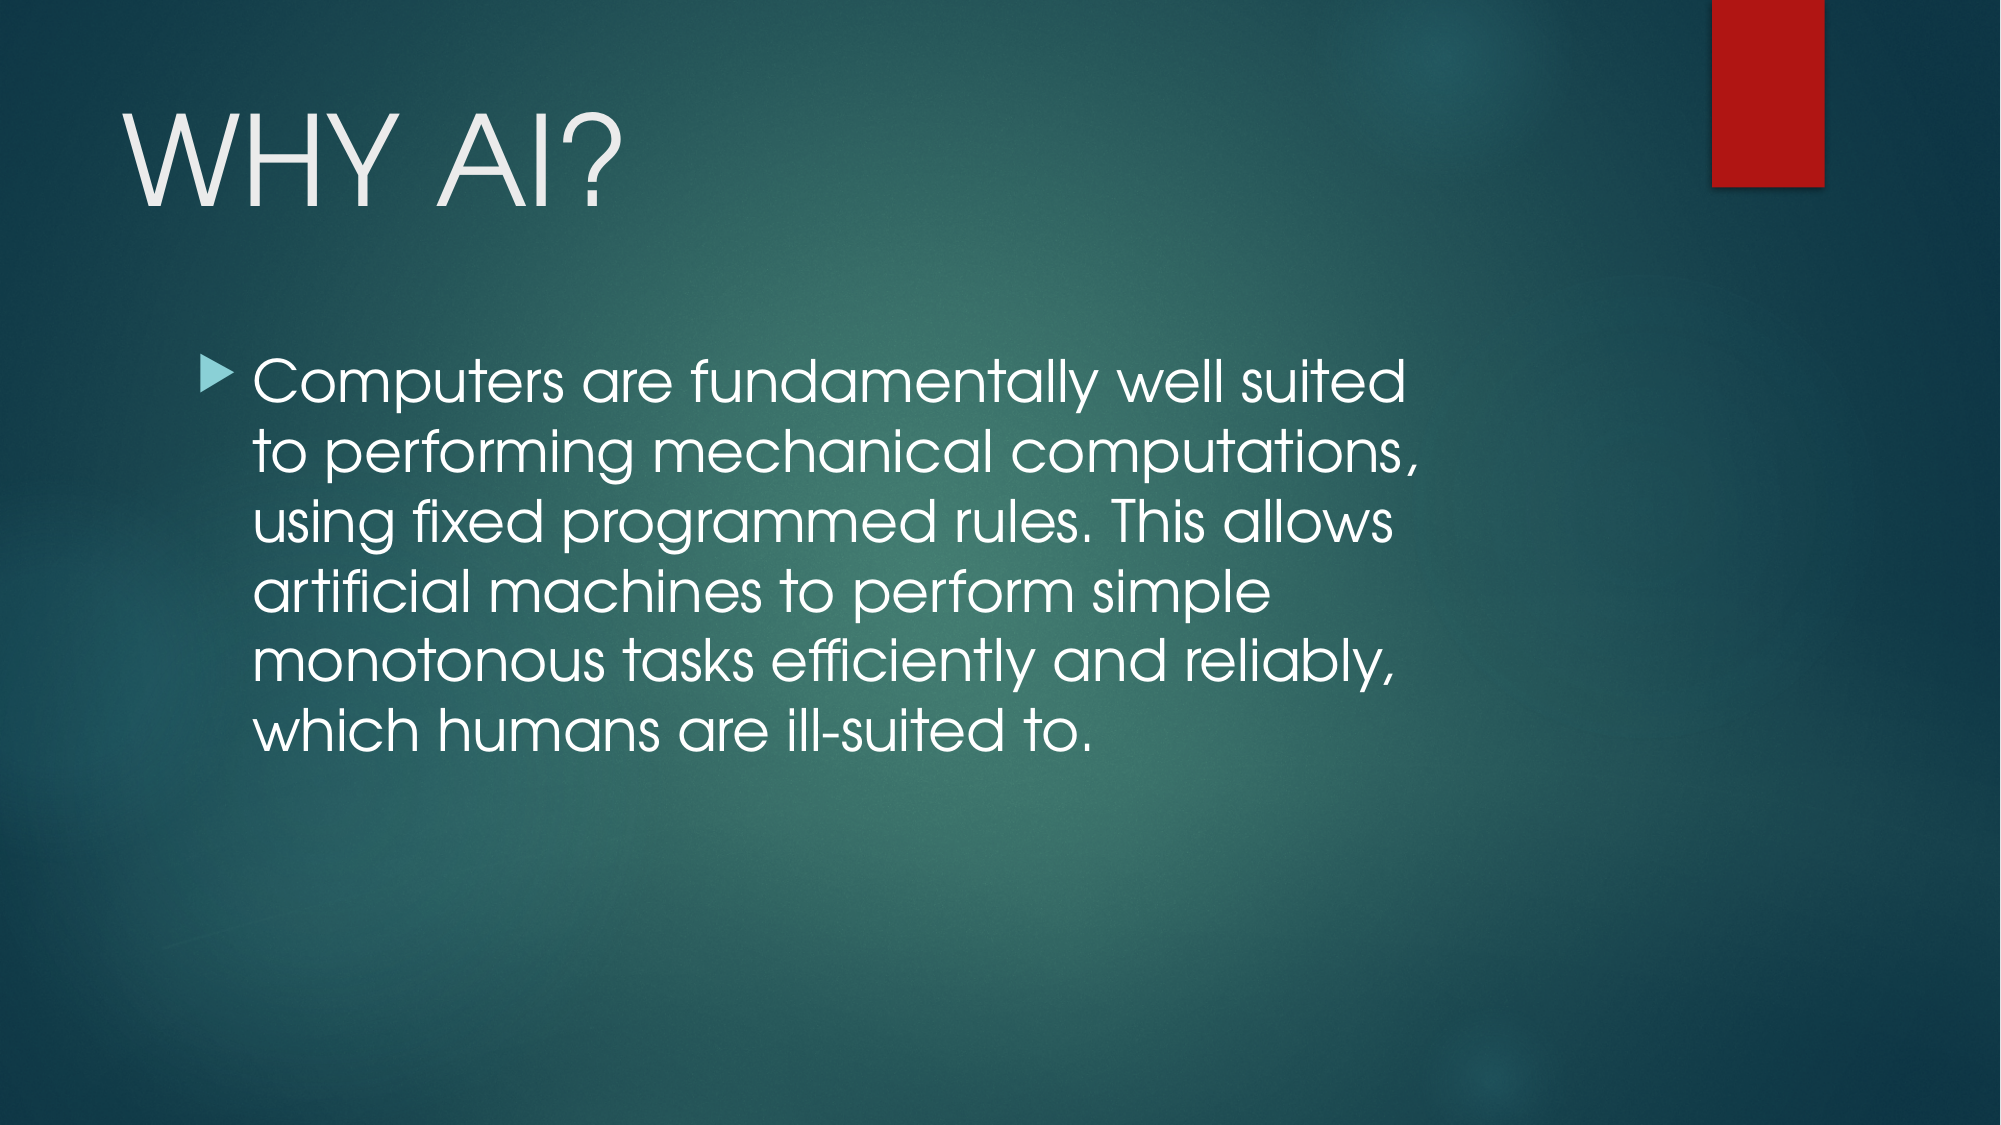

# WHY AI?
Computers are fundamentally well suited to performing mechanical computations, using fixed programmed rules. This allows artificial machines to perform simple monotonous tasks efficiently and reliably, which humans are ill-suited to.